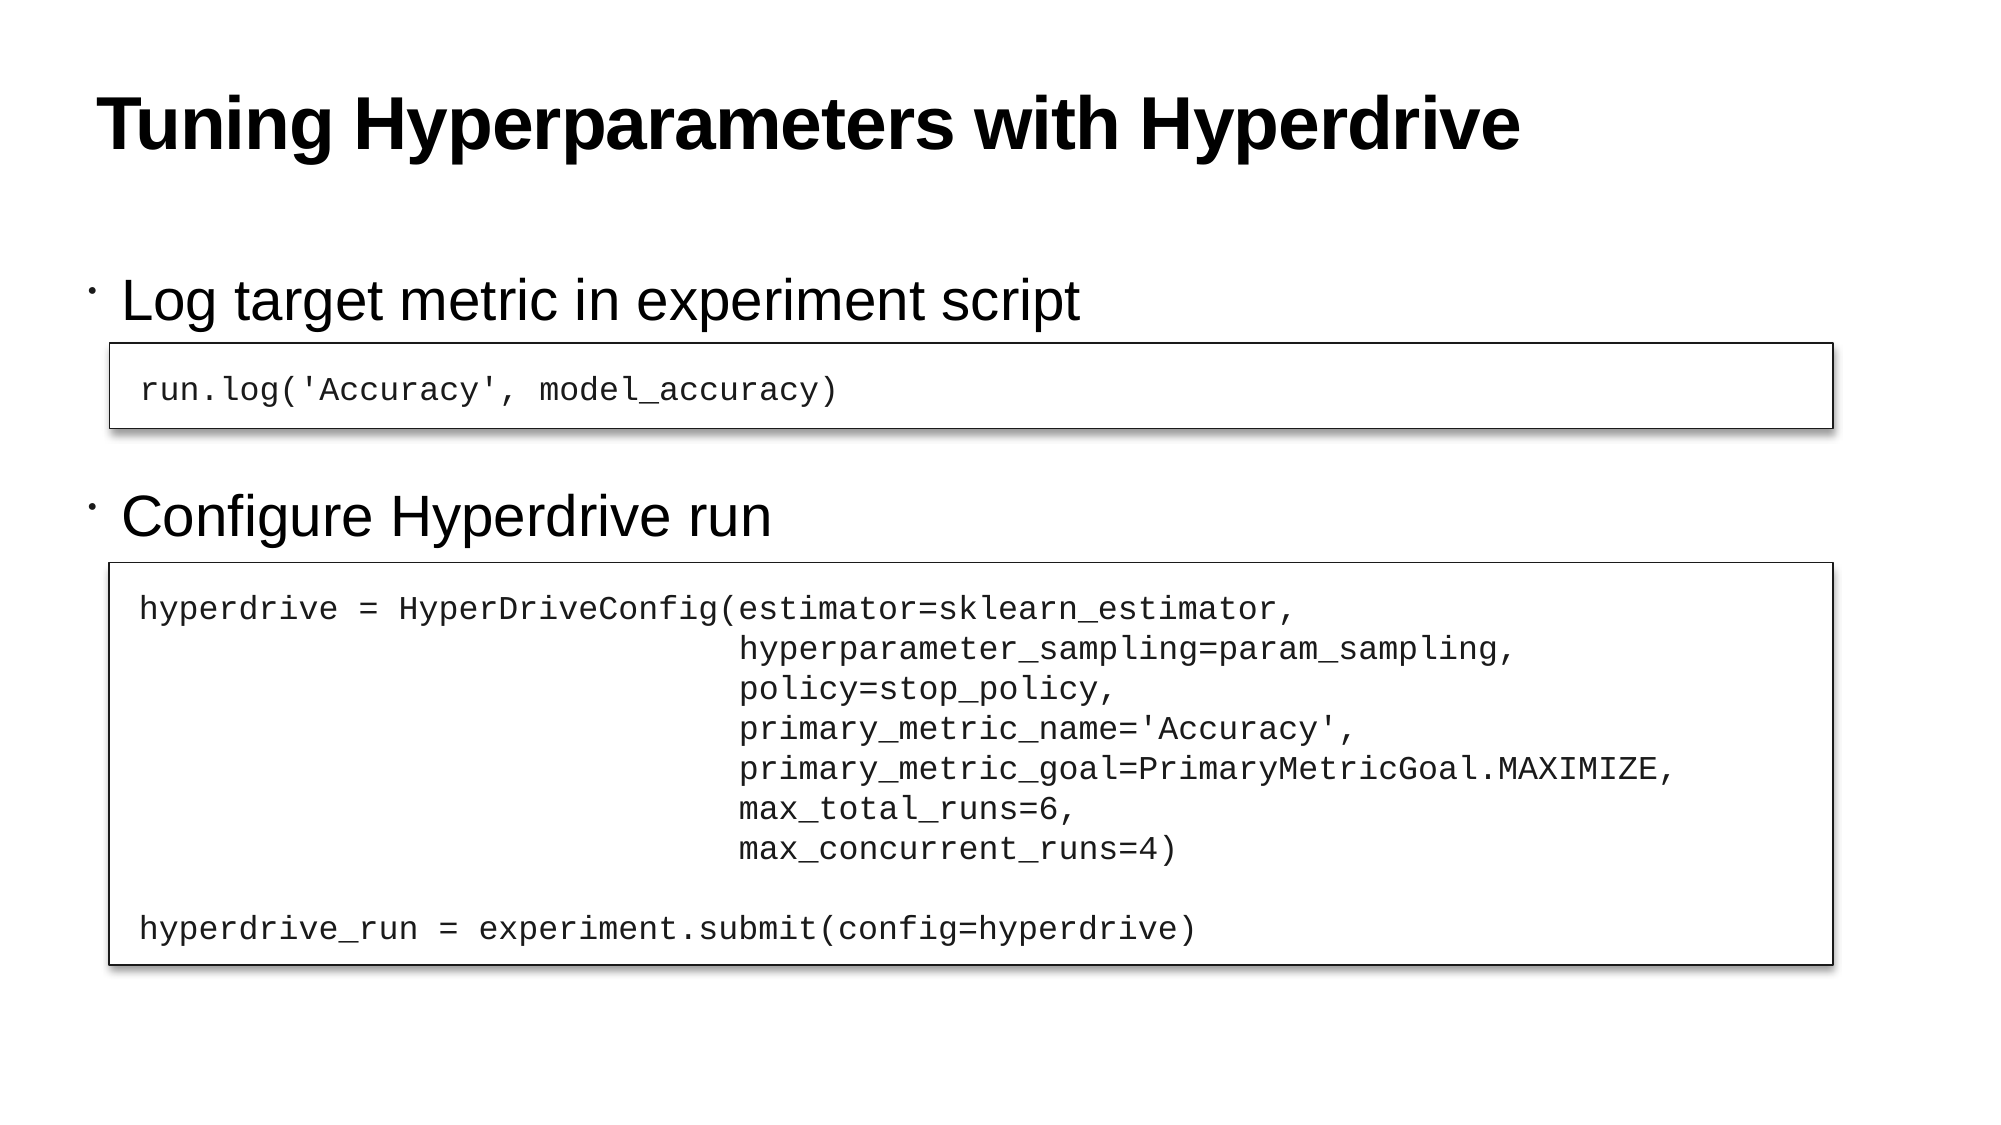

# Tuning Hyperparameters with Hyperdrive
Log target metric in experiment script

Configure Hyperdrive run

run.log('Accuracy', model_accuracy)
hyperdrive = HyperDriveConfig(estimator=sklearn_estimator,
                              hyperparameter_sampling=param_sampling,
                              policy=stop_policy,
                              primary_metric_name='Accuracy',
                              primary_metric_goal=PrimaryMetricGoal.MAXIMIZE,
                              max_total_runs=6,
                              max_concurrent_runs=4)

hyperdrive_run = experiment.submit(config=hyperdrive)